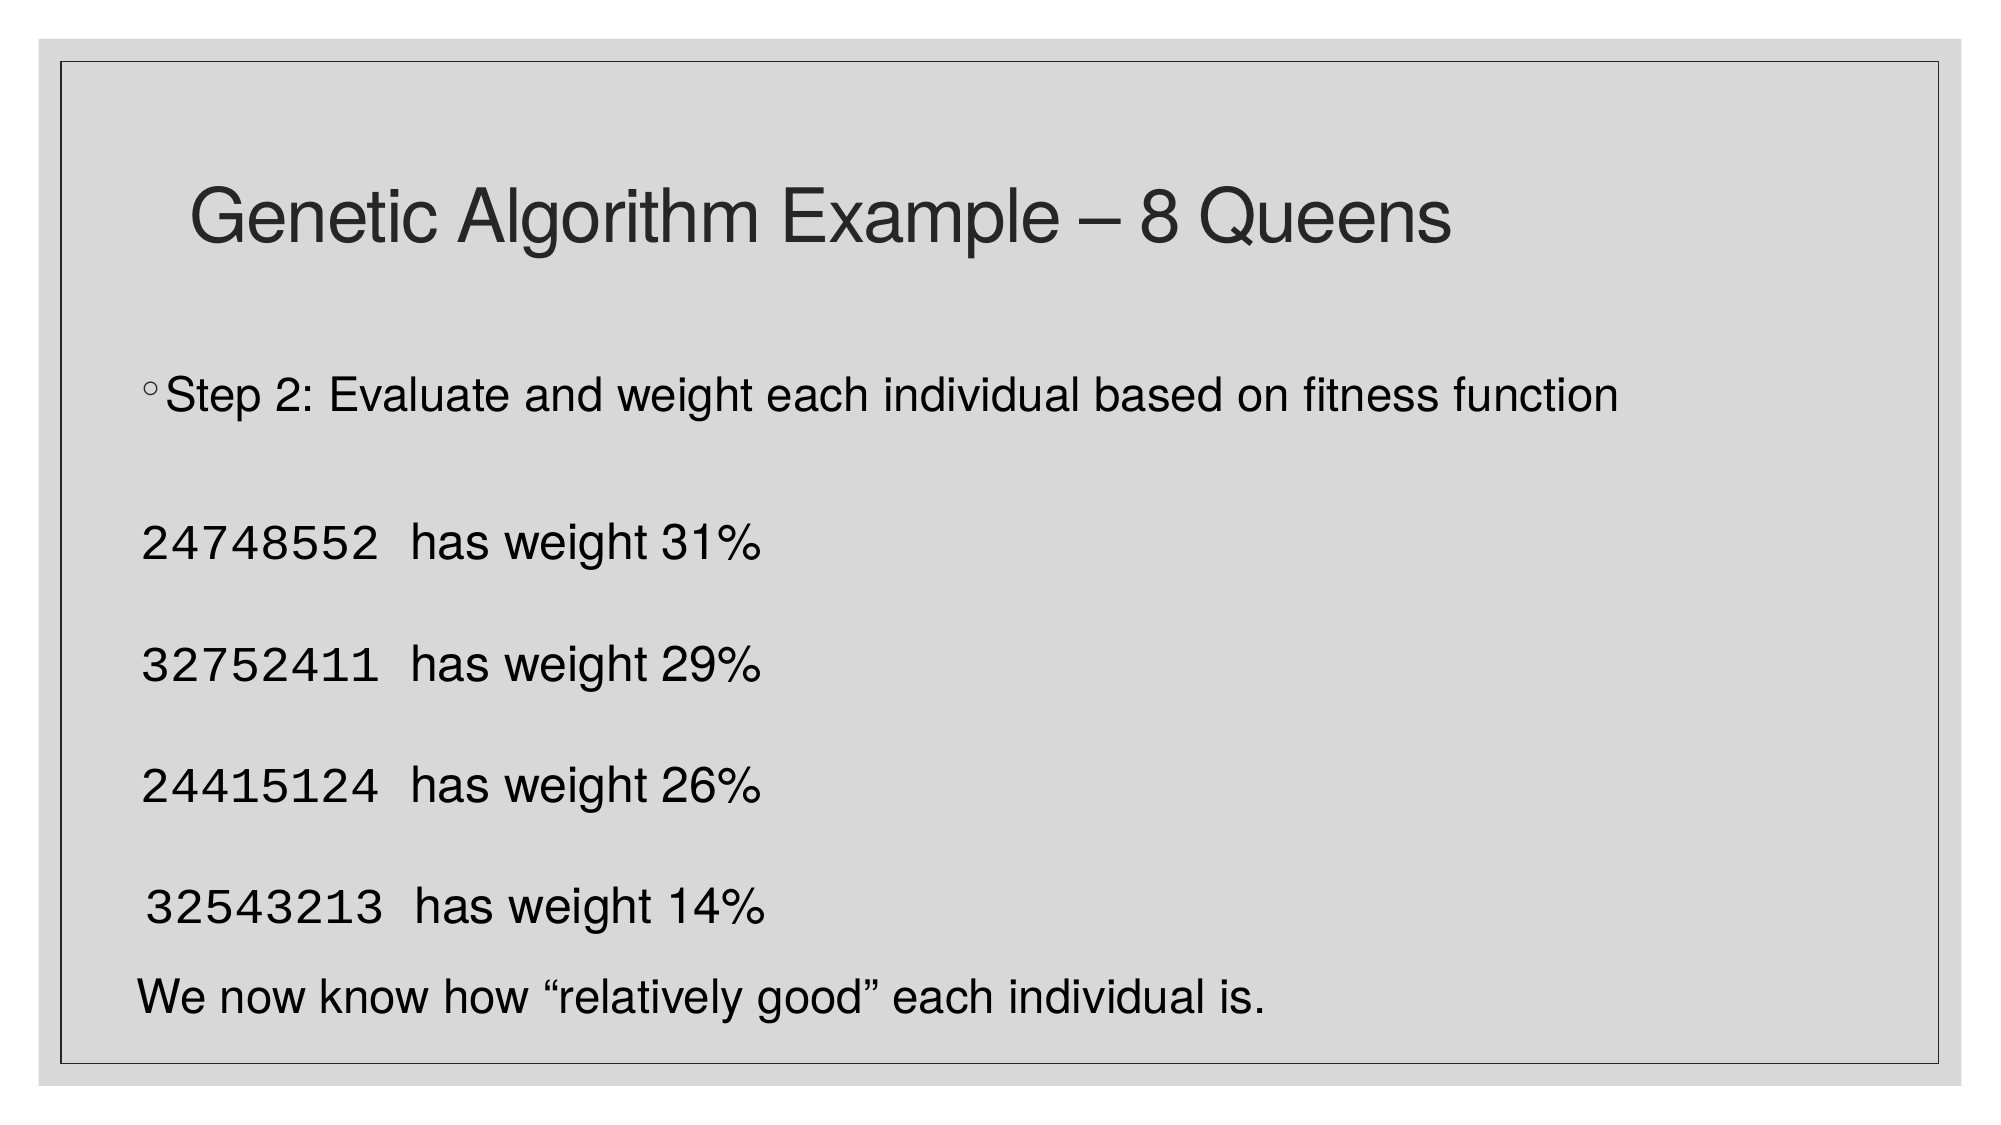

# Genetic Algorithm Example – 8 Queens
Step 2: Evaluate and weight each individual based on fitness function

We now know how “relatively good” each individual is.

24748552 has weight 31%
32752411 has weight 29%
24415124 has weight 26%
32543213 has weight 14%